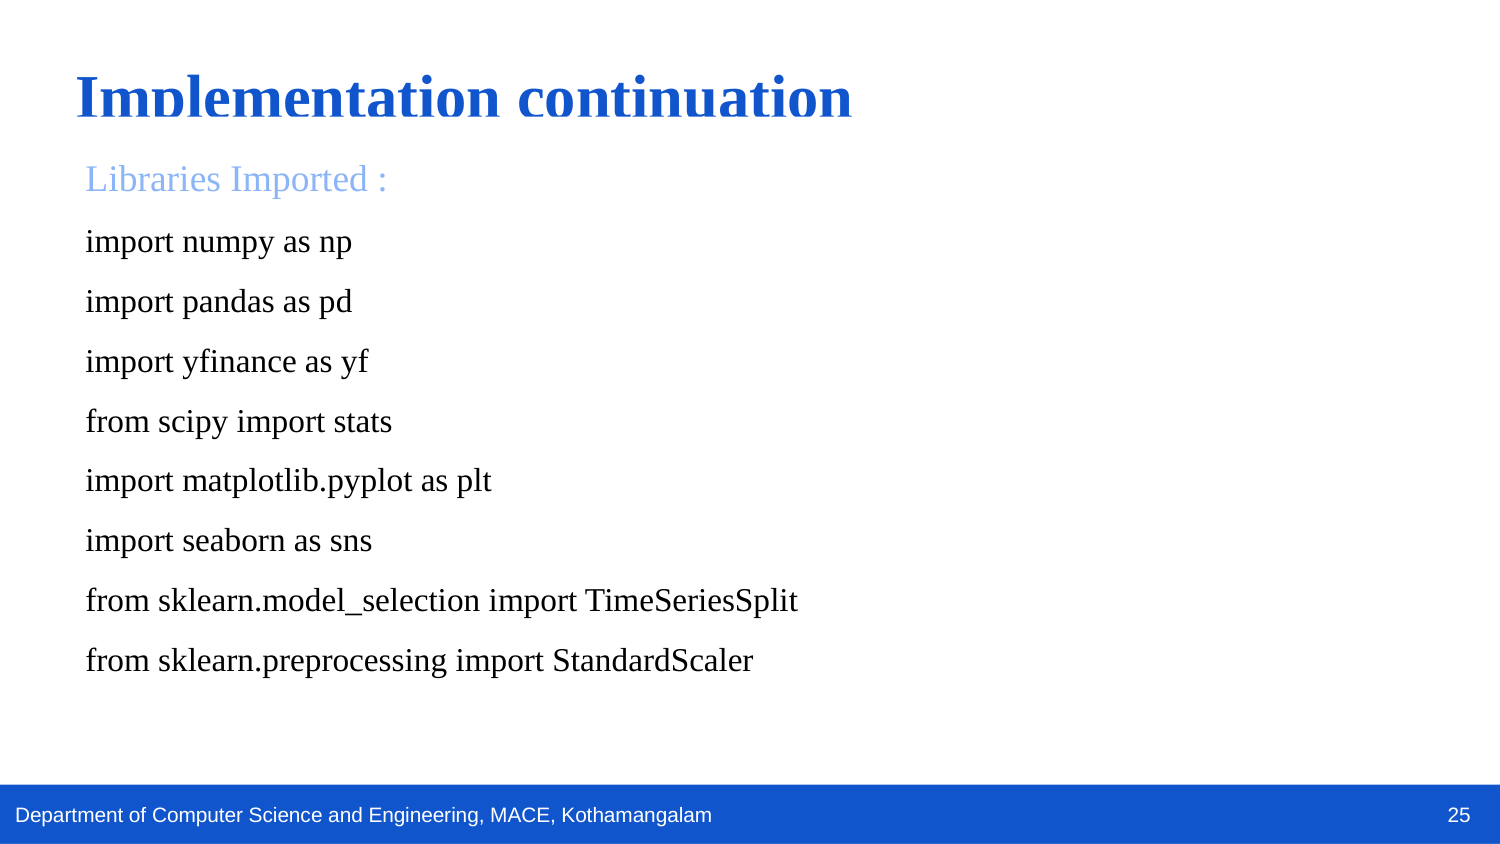

Implementation continuation
Libraries Imported :
import numpy as np
import pandas as pd
import yfinance as yf
from scipy import stats
import matplotlib.pyplot as plt
import seaborn as sns
from sklearn.model_selection import TimeSeriesSplit
from sklearn.preprocessing import StandardScaler

25